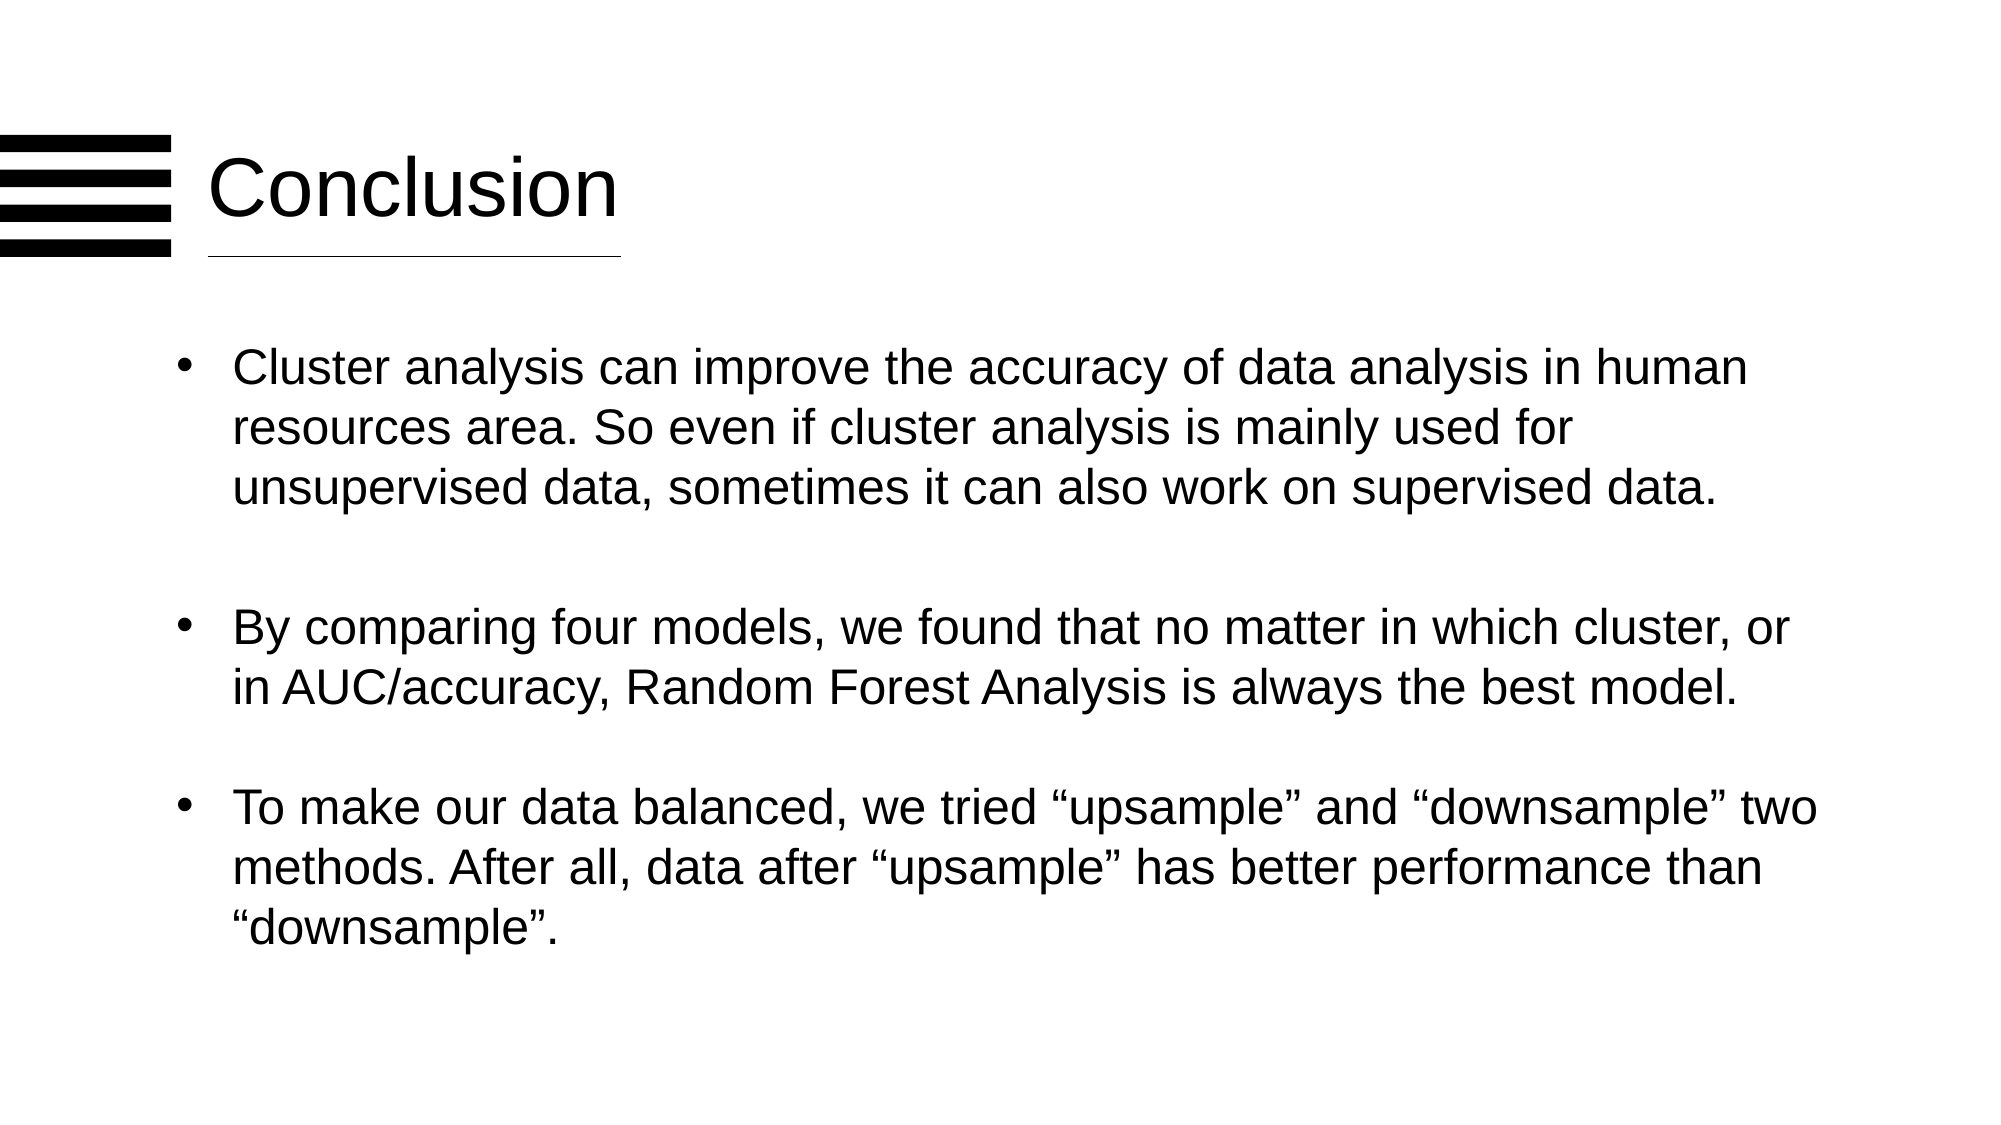

Conclusion

Cluster analysis can improve the accuracy of data analysis in human resources area. So even if cluster analysis is mainly used for unsupervised data, sometimes it can also work on supervised data.

By comparing four models, we found that no matter in which cluster, or in AUC/accuracy, Random Forest Analysis is always the best model.

To make our data balanced, we tried “upsample” and “downsample” two methods. After all, data after “upsample” has better performance than “downsample”.

Attrition